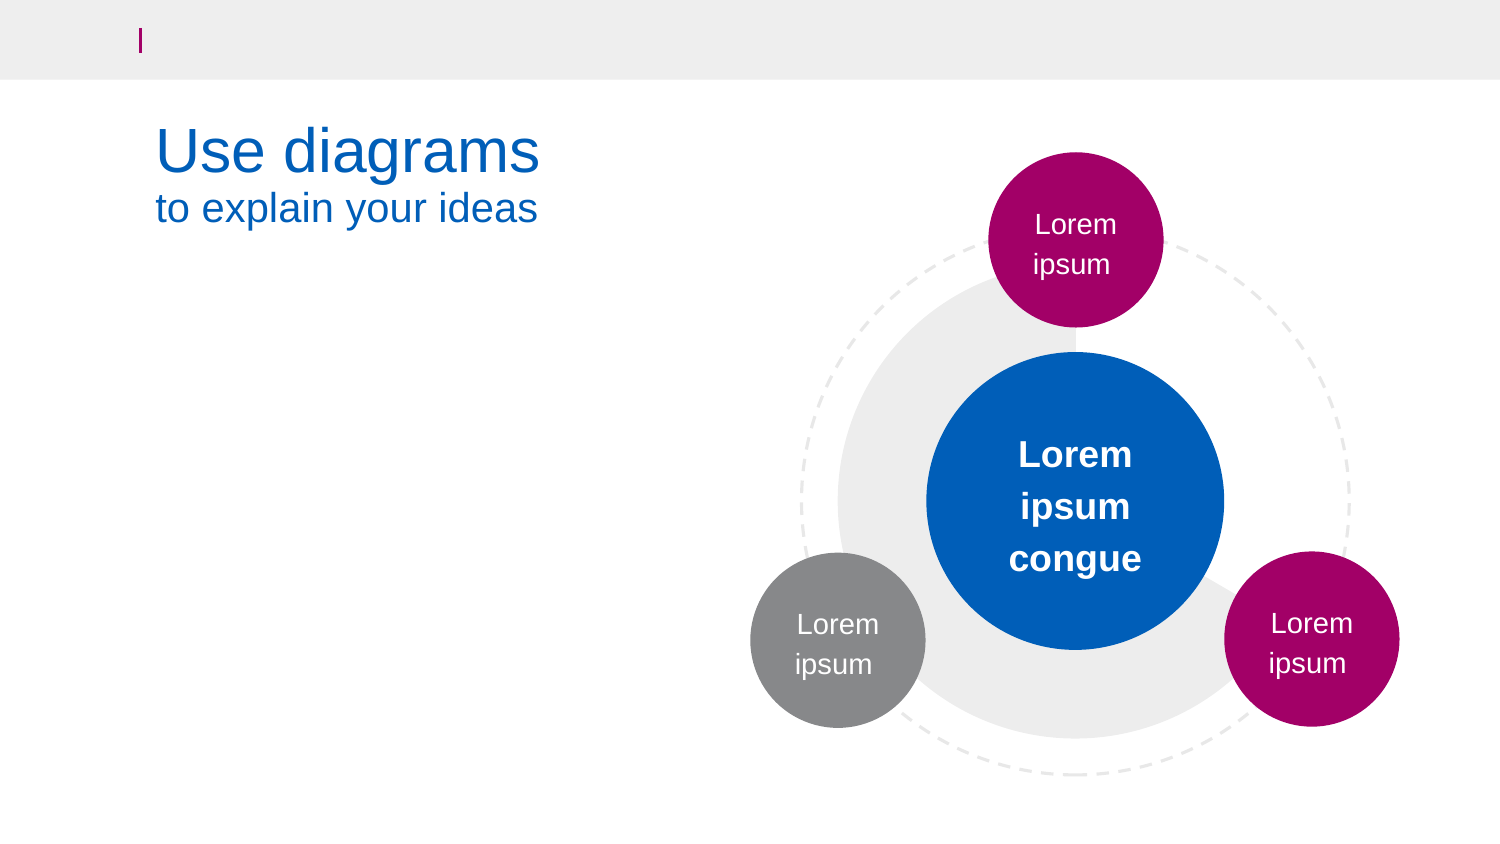

Use diagrams

Lorem ipsum
to explain your ideas

Lorem ipsum congue

Lorem ipsum

Lorem ipsum